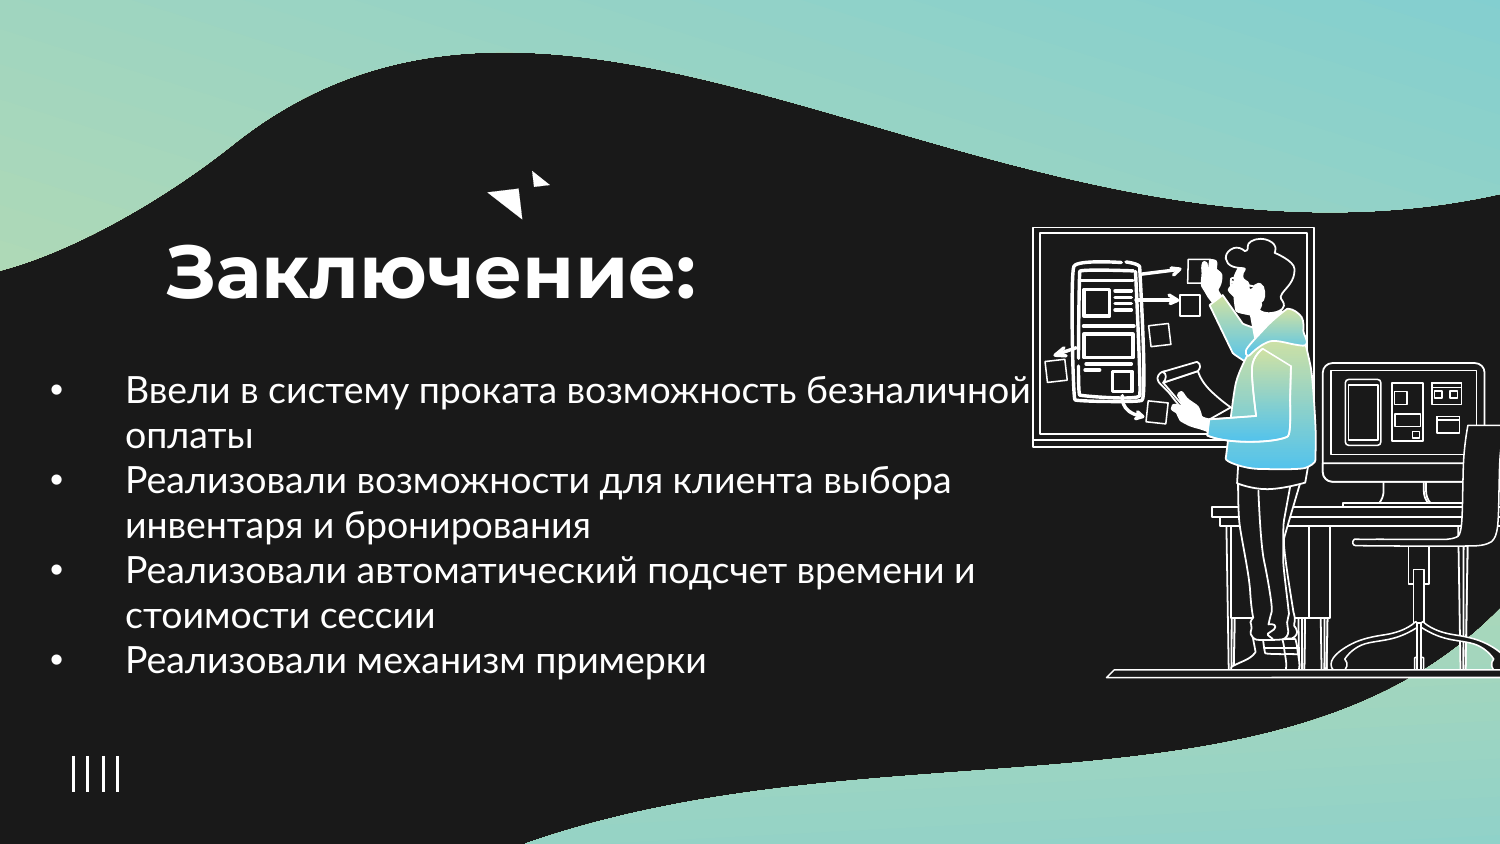

# Заключение:

Ввели в систему проката возможность безналичной оплаты
Реализовали возможности для клиента выбора инвентаря и бронирования
Реализовали автоматический подсчет времени и стоимости сессии
Реализовали механизм примерки